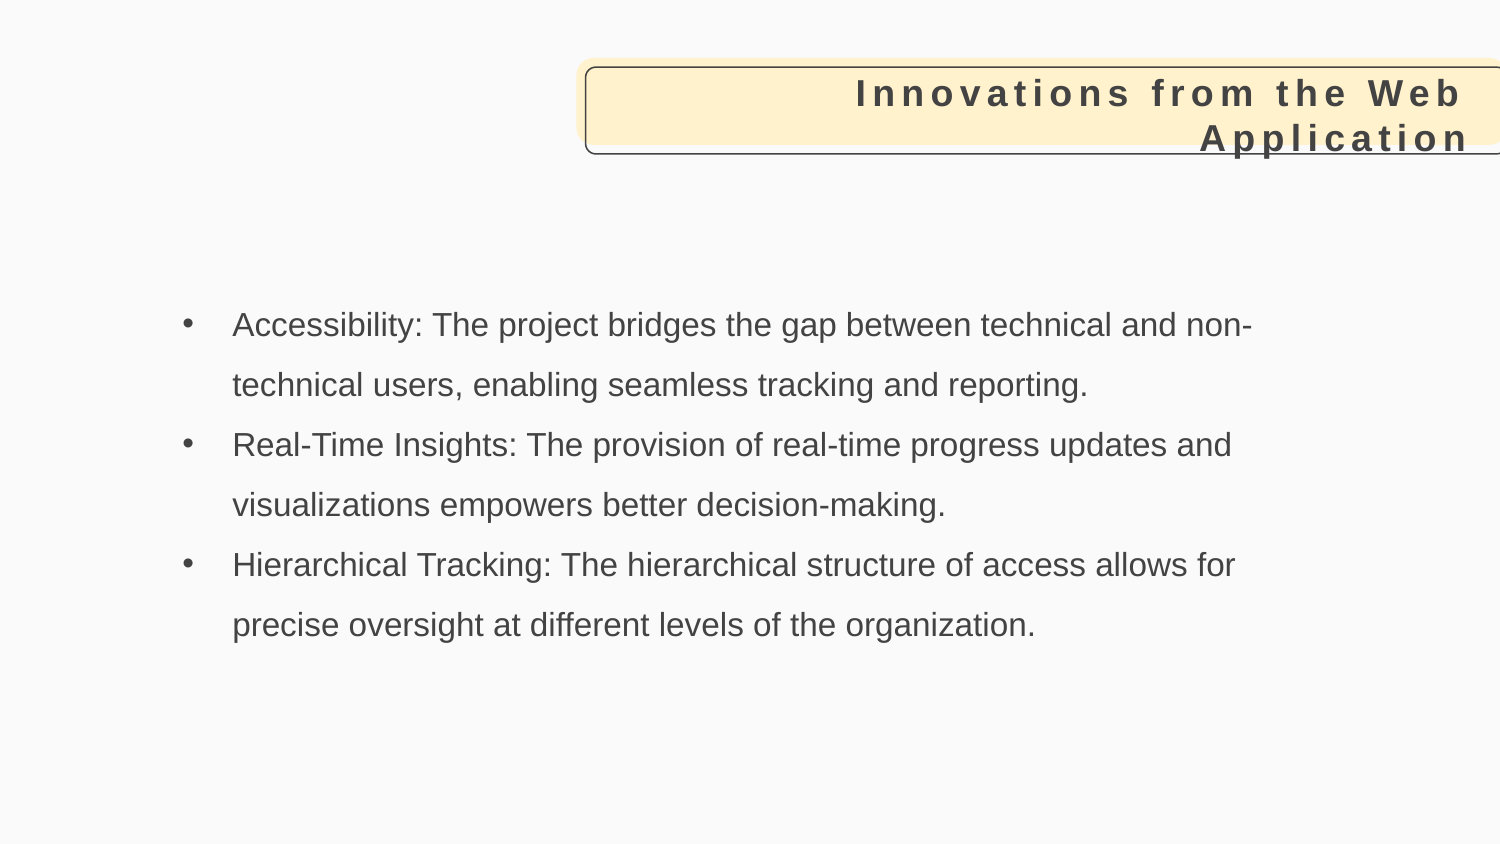

# Innovations from the Web Application
Accessibility: The project bridges the gap between technical and non-technical users, enabling seamless tracking and reporting.
Real-Time Insights: The provision of real-time progress updates and visualizations empowers better decision-making.
Hierarchical Tracking: The hierarchical structure of access allows for precise oversight at different levels of the organization.